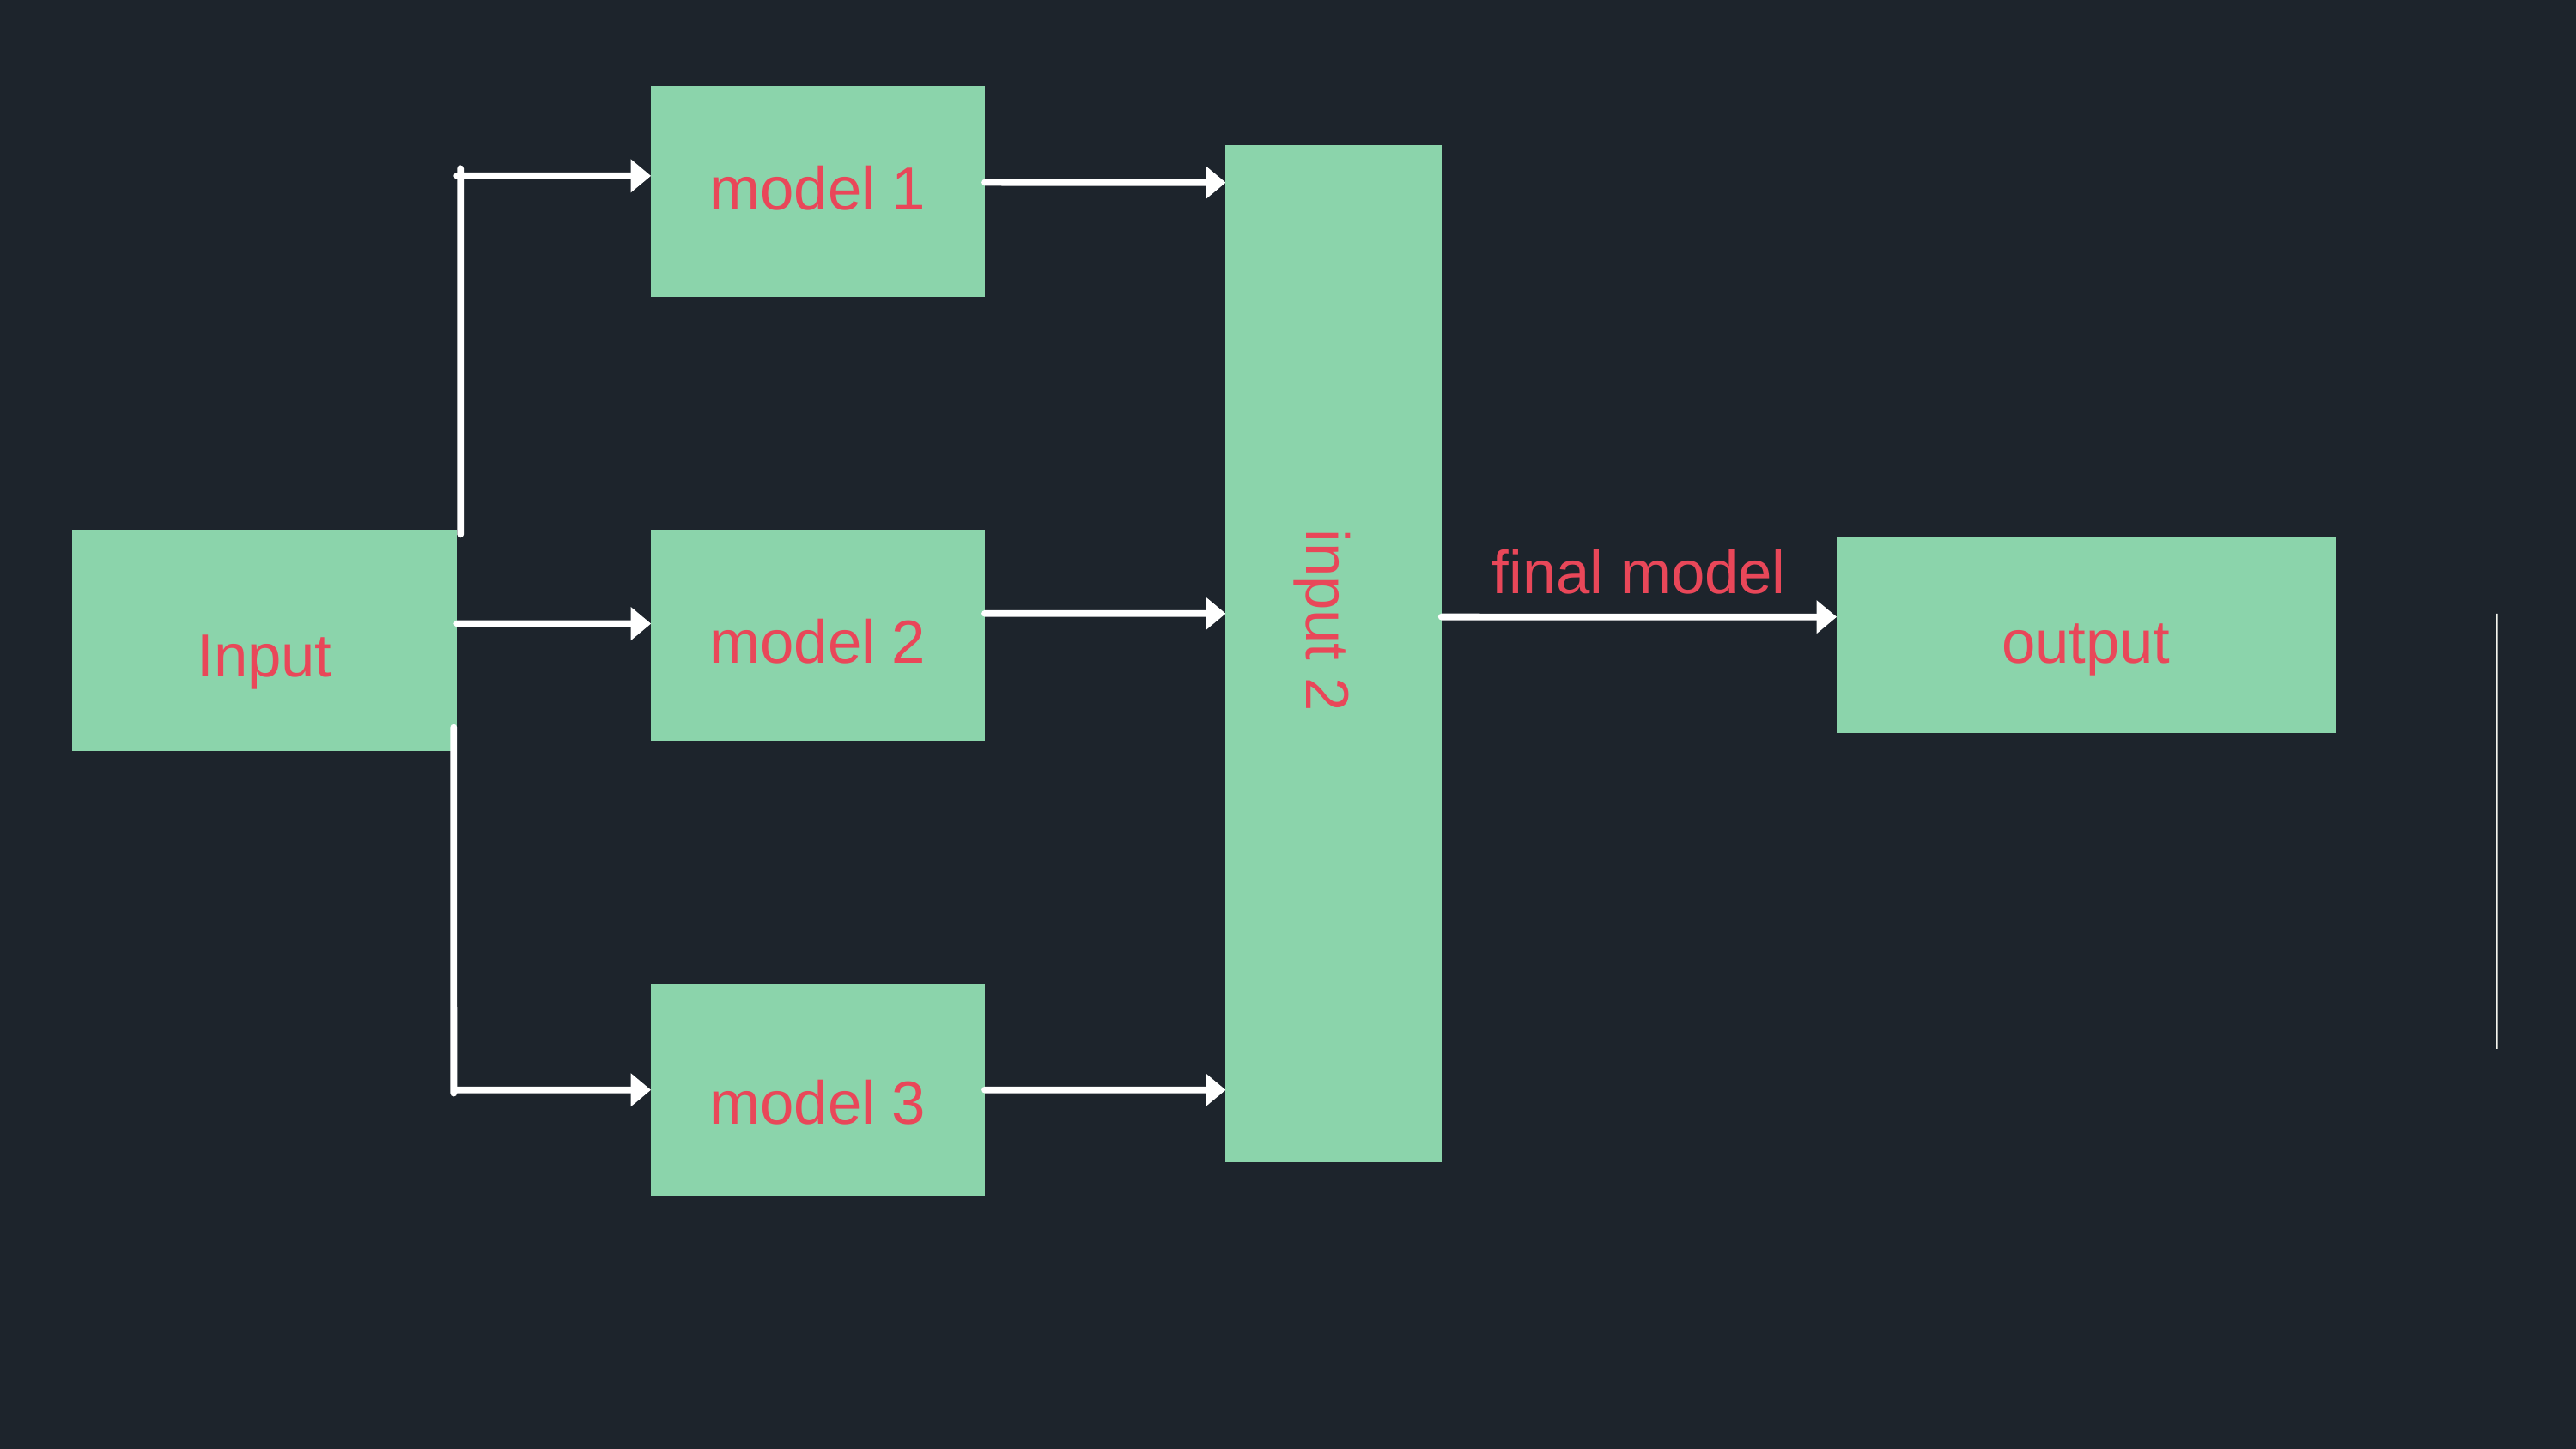

model 1

final model

input 2
model 2
output
Input

model 3